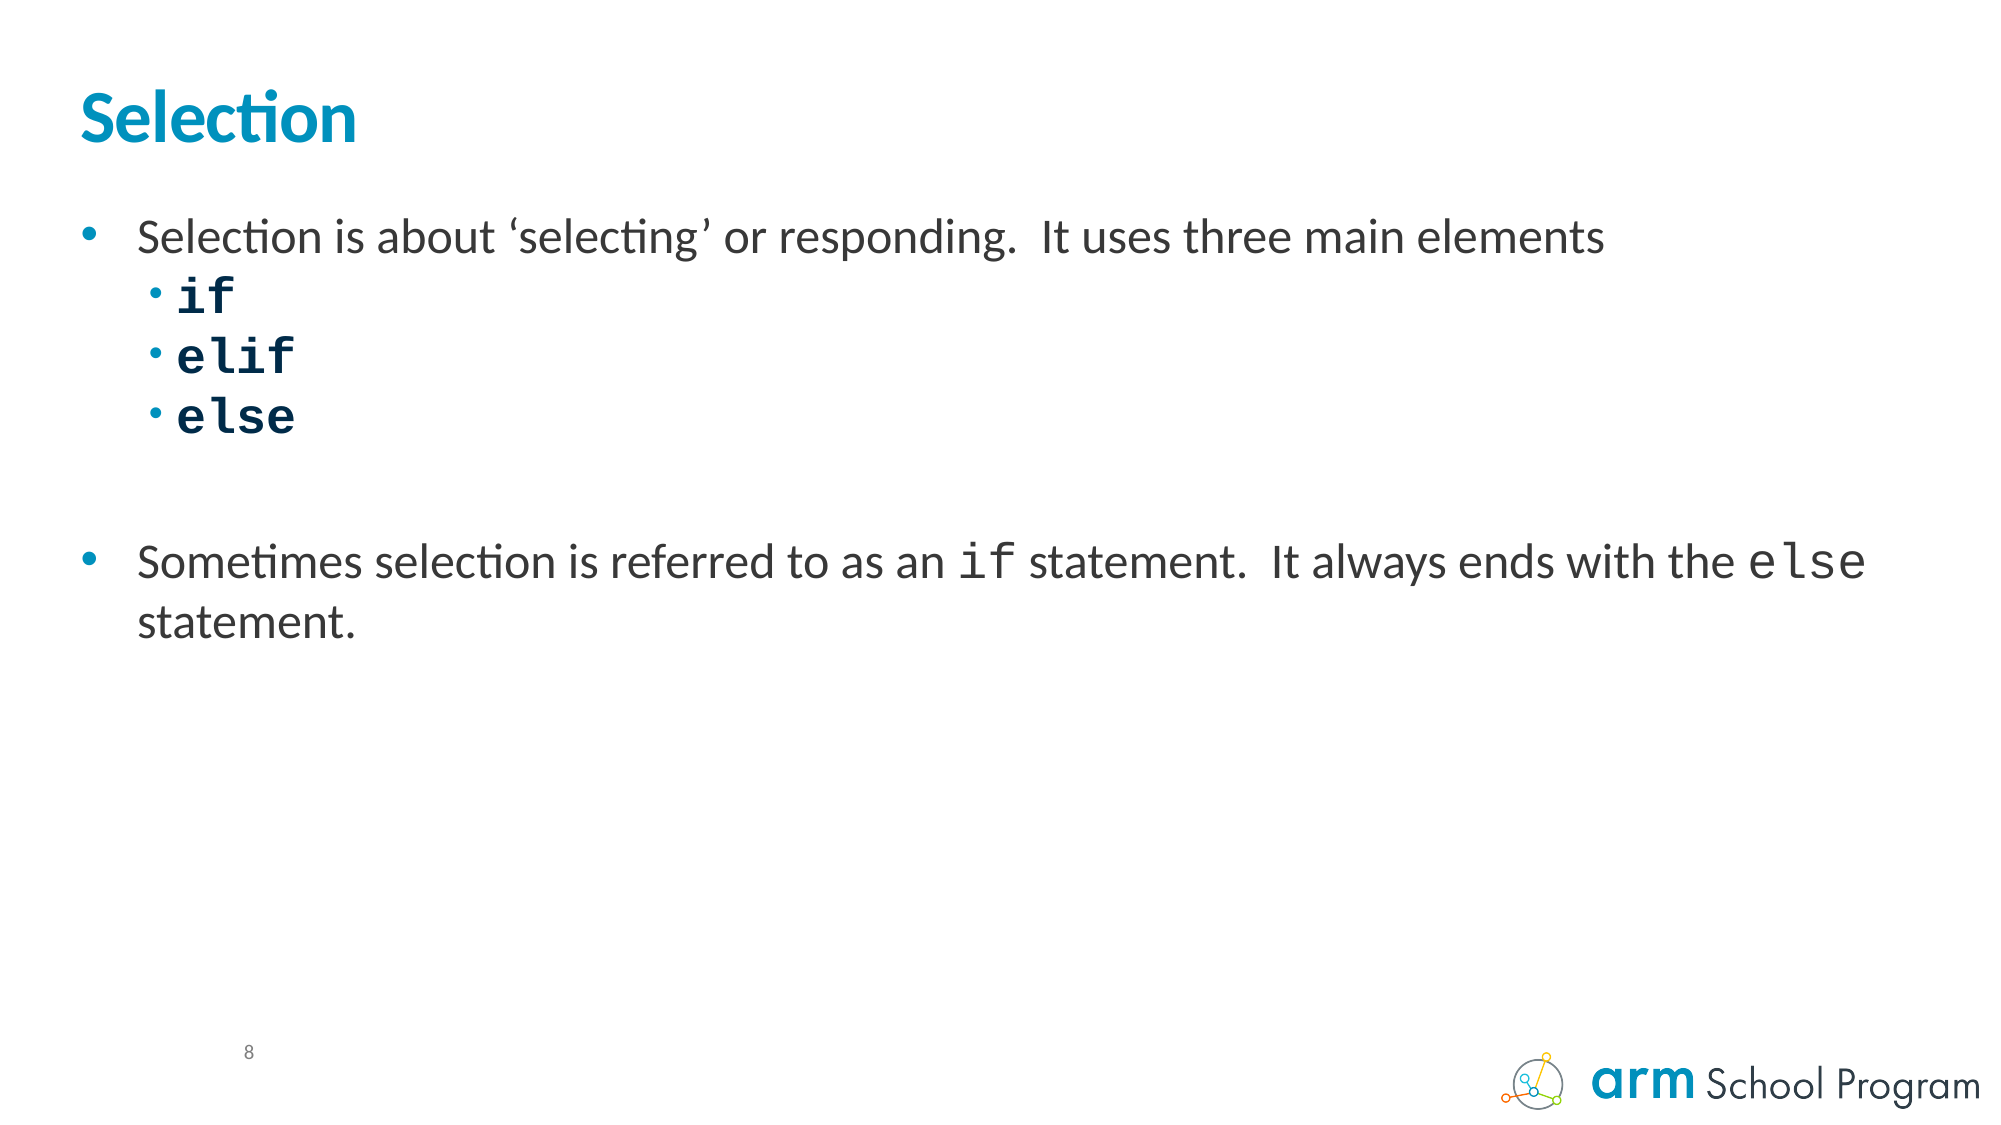

# Selection
Selection is about ‘selecting’ or responding.  It uses three main elements
if
elif
else

Sometimes selection is referred to as an if statement.  It always ends with the else statement.